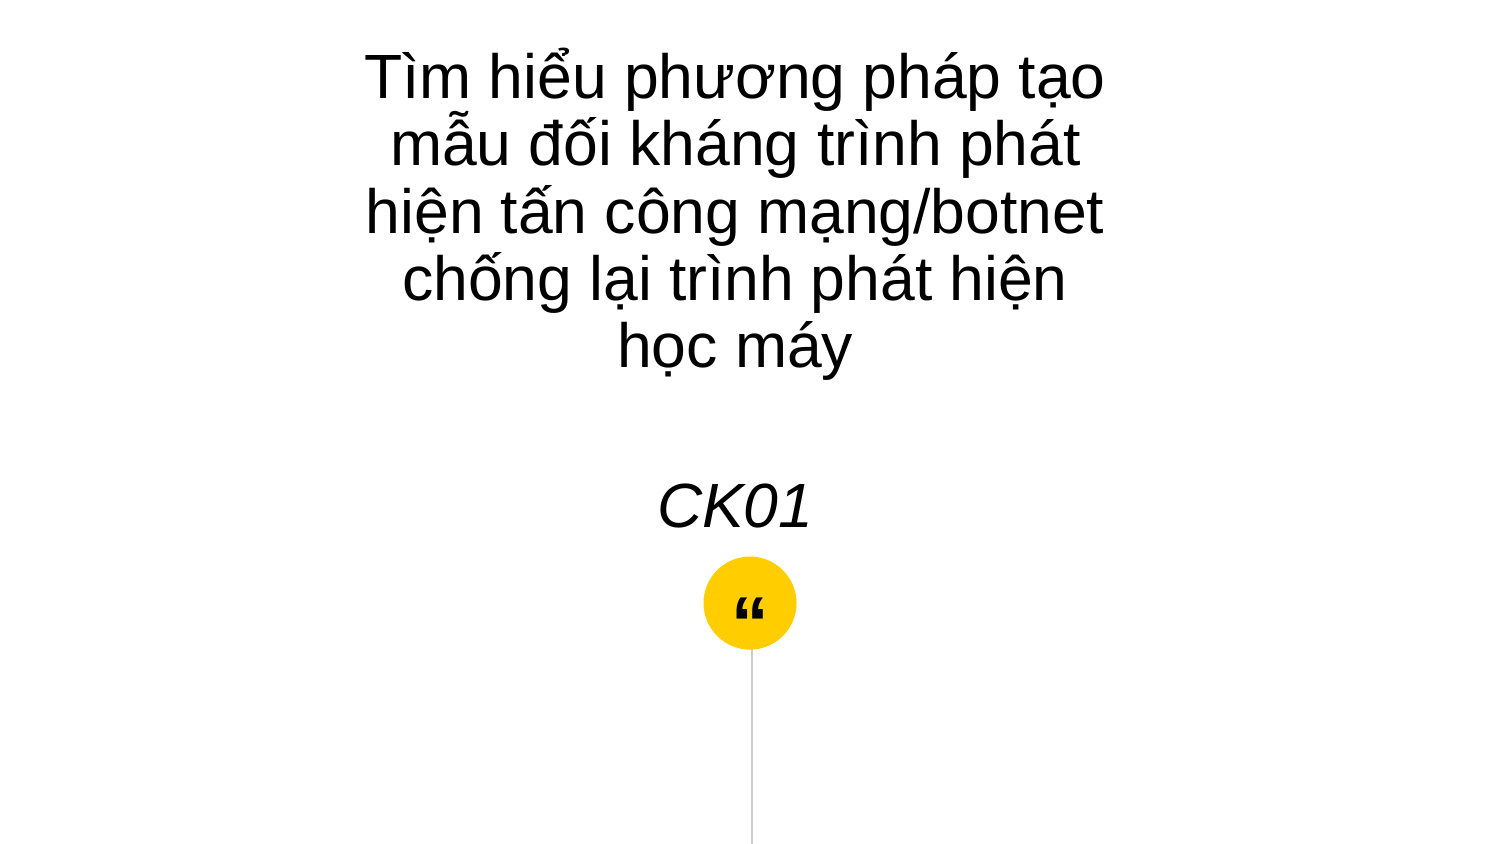

Tìm hiểu phương pháp tạo mẫu đối kháng trình phát hiện tấn công mạng/botnet chống lại trình phát hiện học máy

CK01